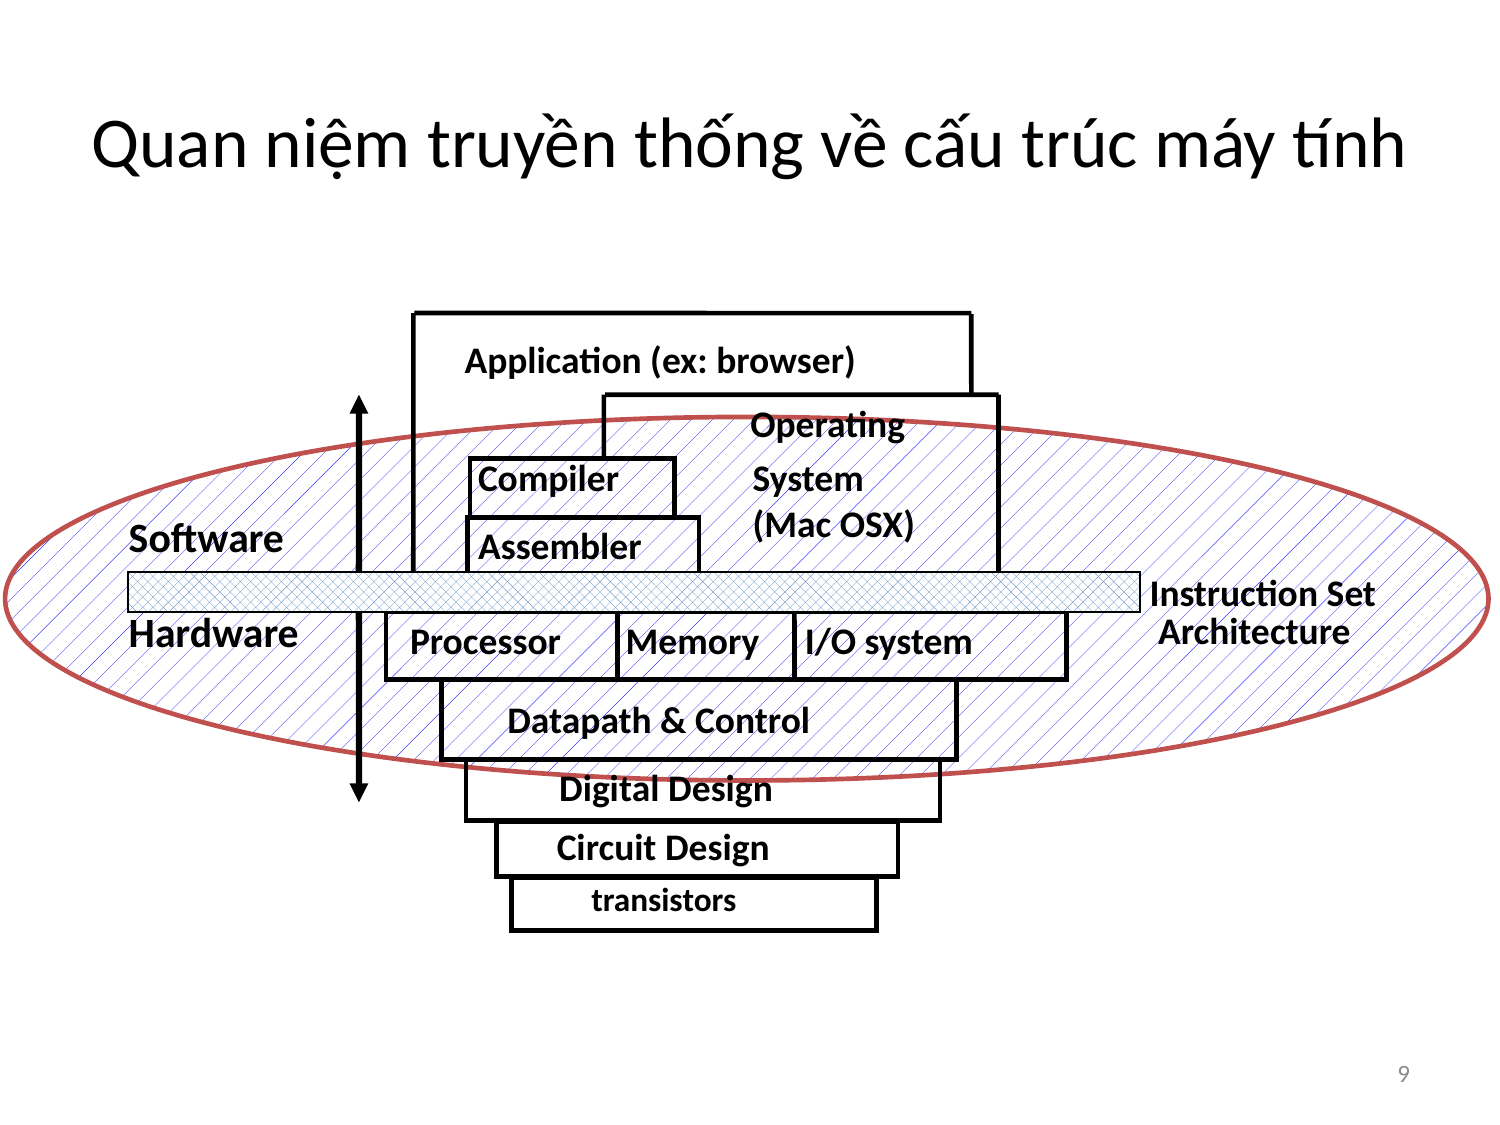

# Quan niệm truyền thống về cấu trúc máy tính

Application (ex: browser)

Operating

Compiler
System
(Mac OSX)

Software

Assembler

Instruction Set
 Architecture
Hardware

Processor
Memory

I/O system

Datapath & Control
Digital Design

Circuit Design

transistors

9